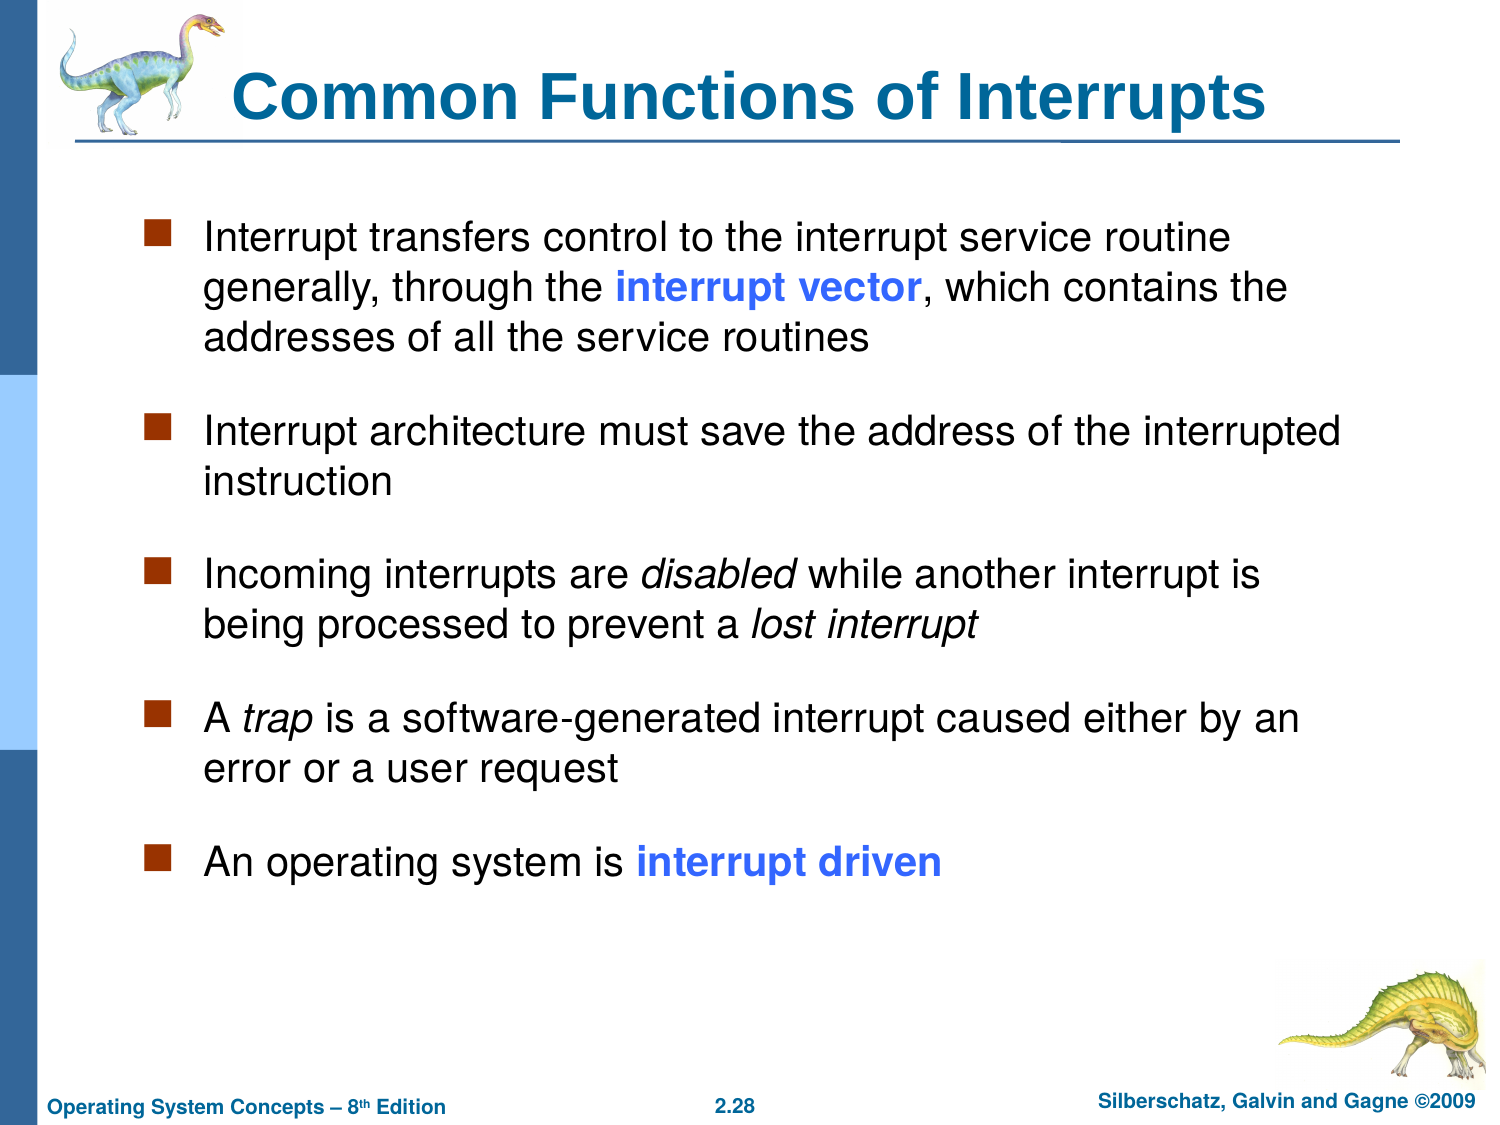

Common Functions of Interrupts
Interrupt transfers control to the interrupt service routine generally, through the interrupt vector, which contains the addresses of all the service routines

Interrupt architecture must save the address of the interrupted instruction

Incoming interrupts are disabled while another interrupt is being processed to prevent a lost interrupt

A trap is a software-generated interrupt caused either by an error or a user request

An operating system is interrupt driven